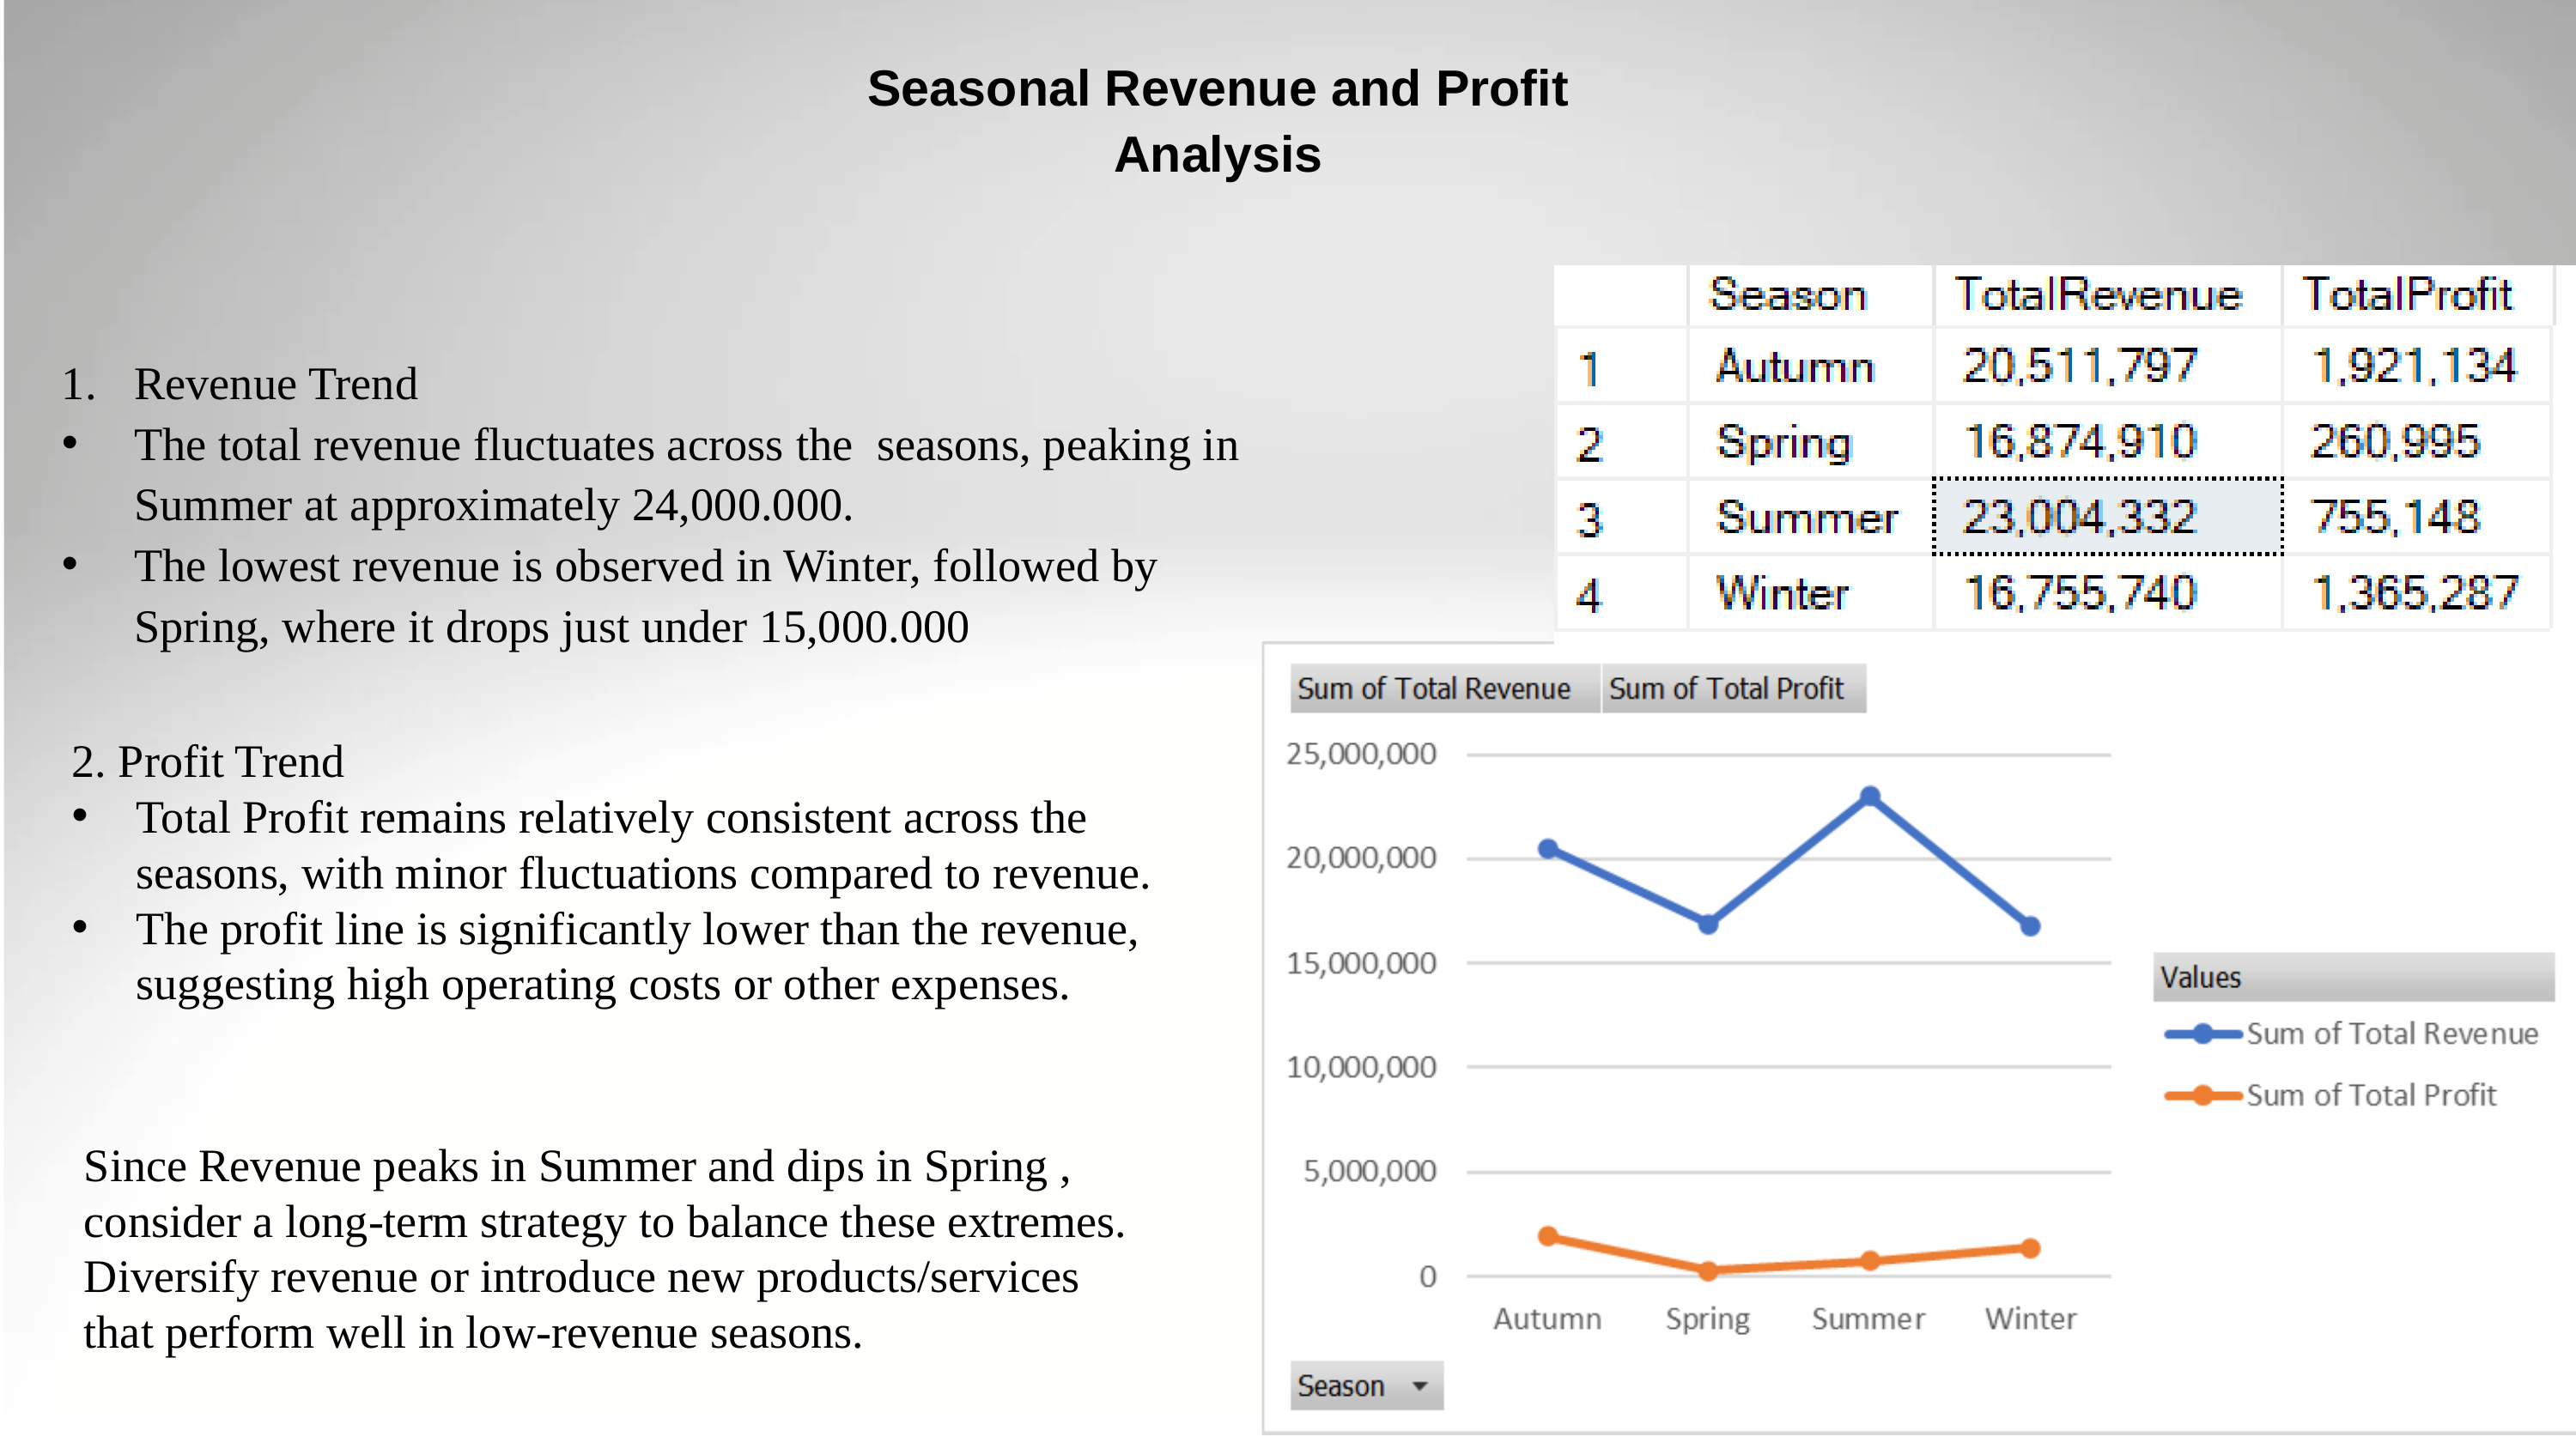

Seasonal Revenue and Profit Analysis

Revenue Trend
The total revenue fluctuates across the  seasons, peaking in Summer at approximately 24,000.000.
The lowest revenue is observed in Winter, followed by Spring, where it drops just under 15,000.000

2. Profit Trend
Total Profit remains relatively consistent across the seasons, with minor fluctuations compared to revenue.
The profit line is significantly lower than the revenue, suggesting high operating costs or other expenses.
Since Revenue peaks in Summer and dips in Spring , consider a long-term strategy to balance these extremes. Diversify revenue or introduce new products/services that perform well in low-revenue seasons.